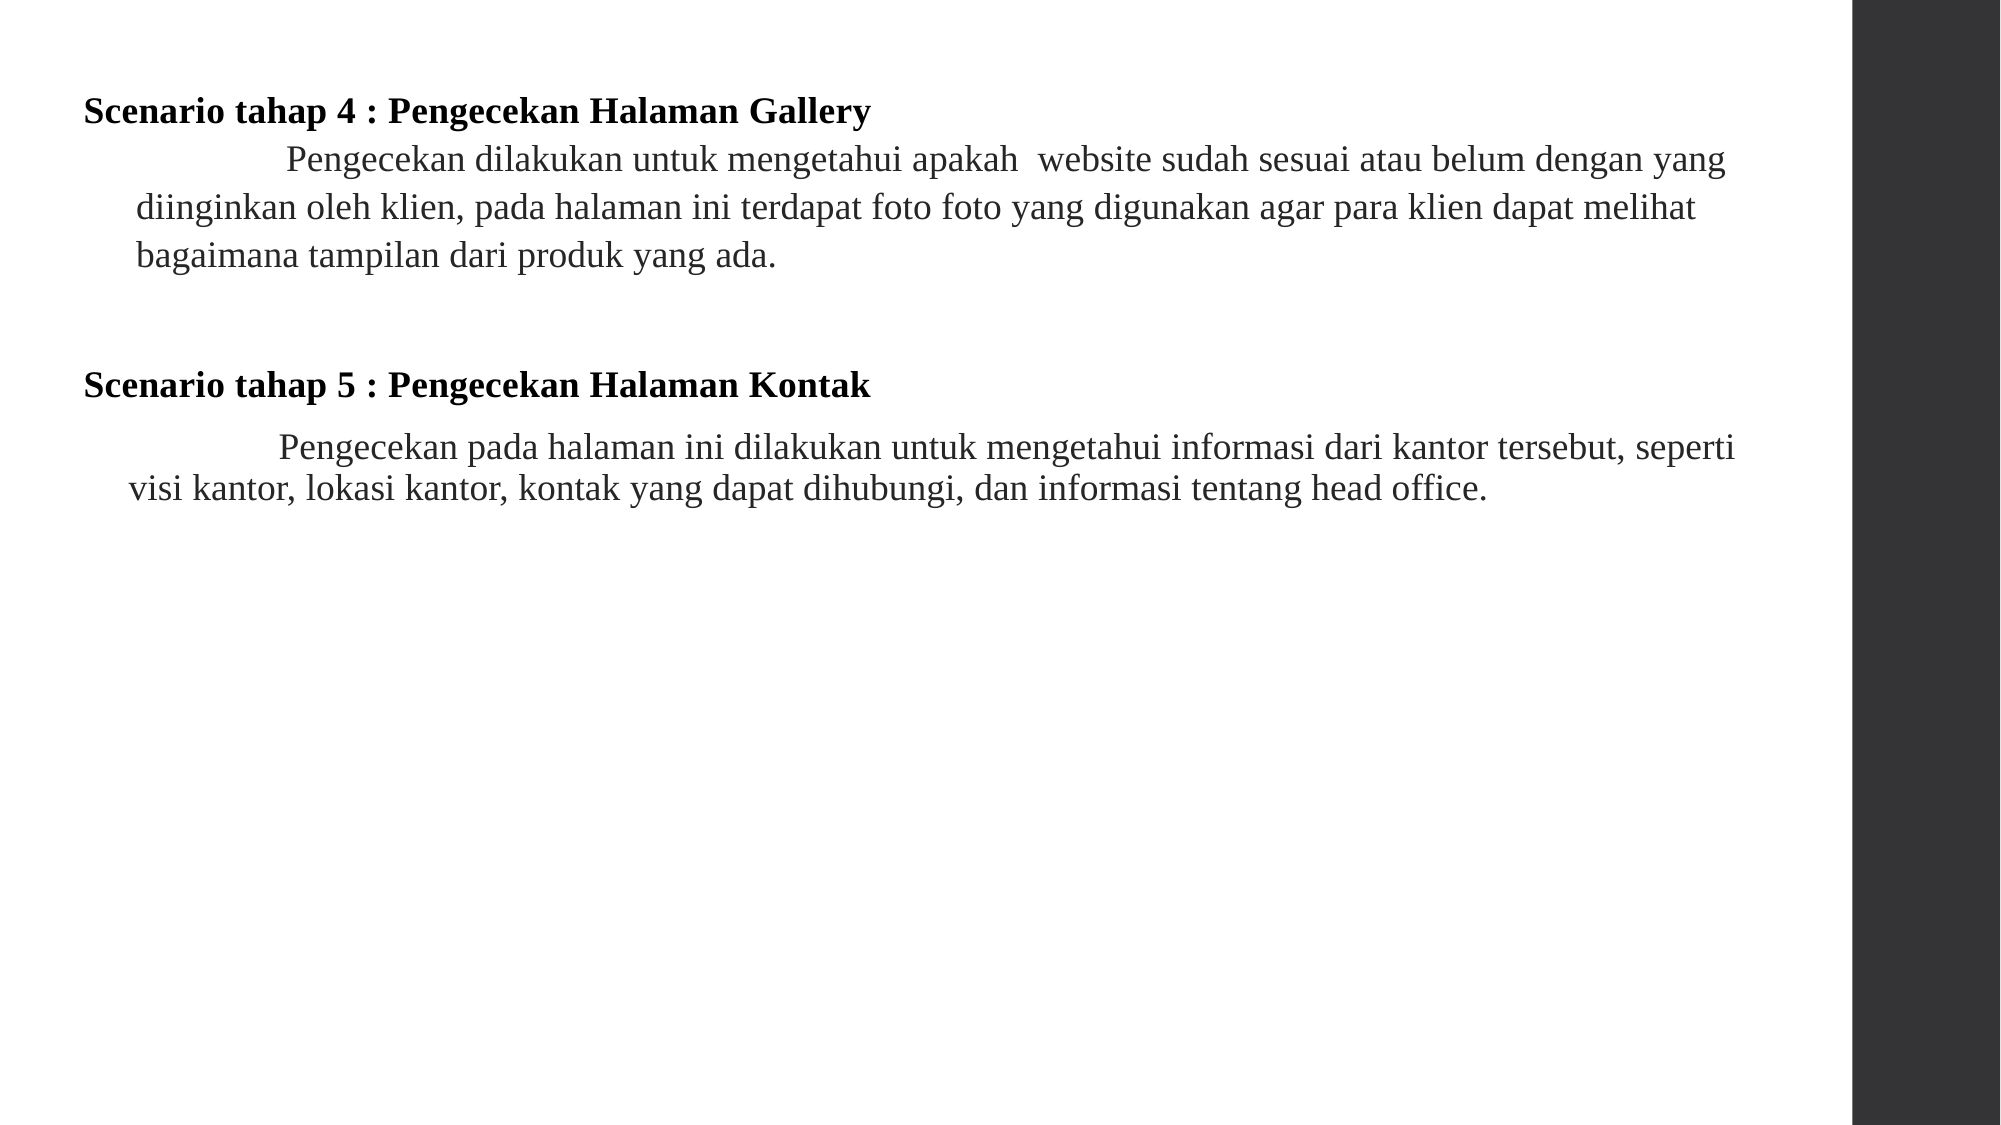

Scenario tahap 4 : Pengecekan Halaman Gallery
	Pengecekan dilakukan untuk mengetahui apakah  website sudah sesuai atau belum dengan yang diinginkan oleh klien, pada halaman ini terdapat foto foto yang digunakan agar para klien dapat melihat bagaimana tampilan dari produk yang ada.

Scenario tahap 5 : Pengecekan Halaman Kontak
	Pengecekan pada halaman ini dilakukan untuk mengetahui informasi dari kantor tersebut, seperti visi kantor, lokasi kantor, kontak yang dapat dihubungi, dan informasi tentang head office.